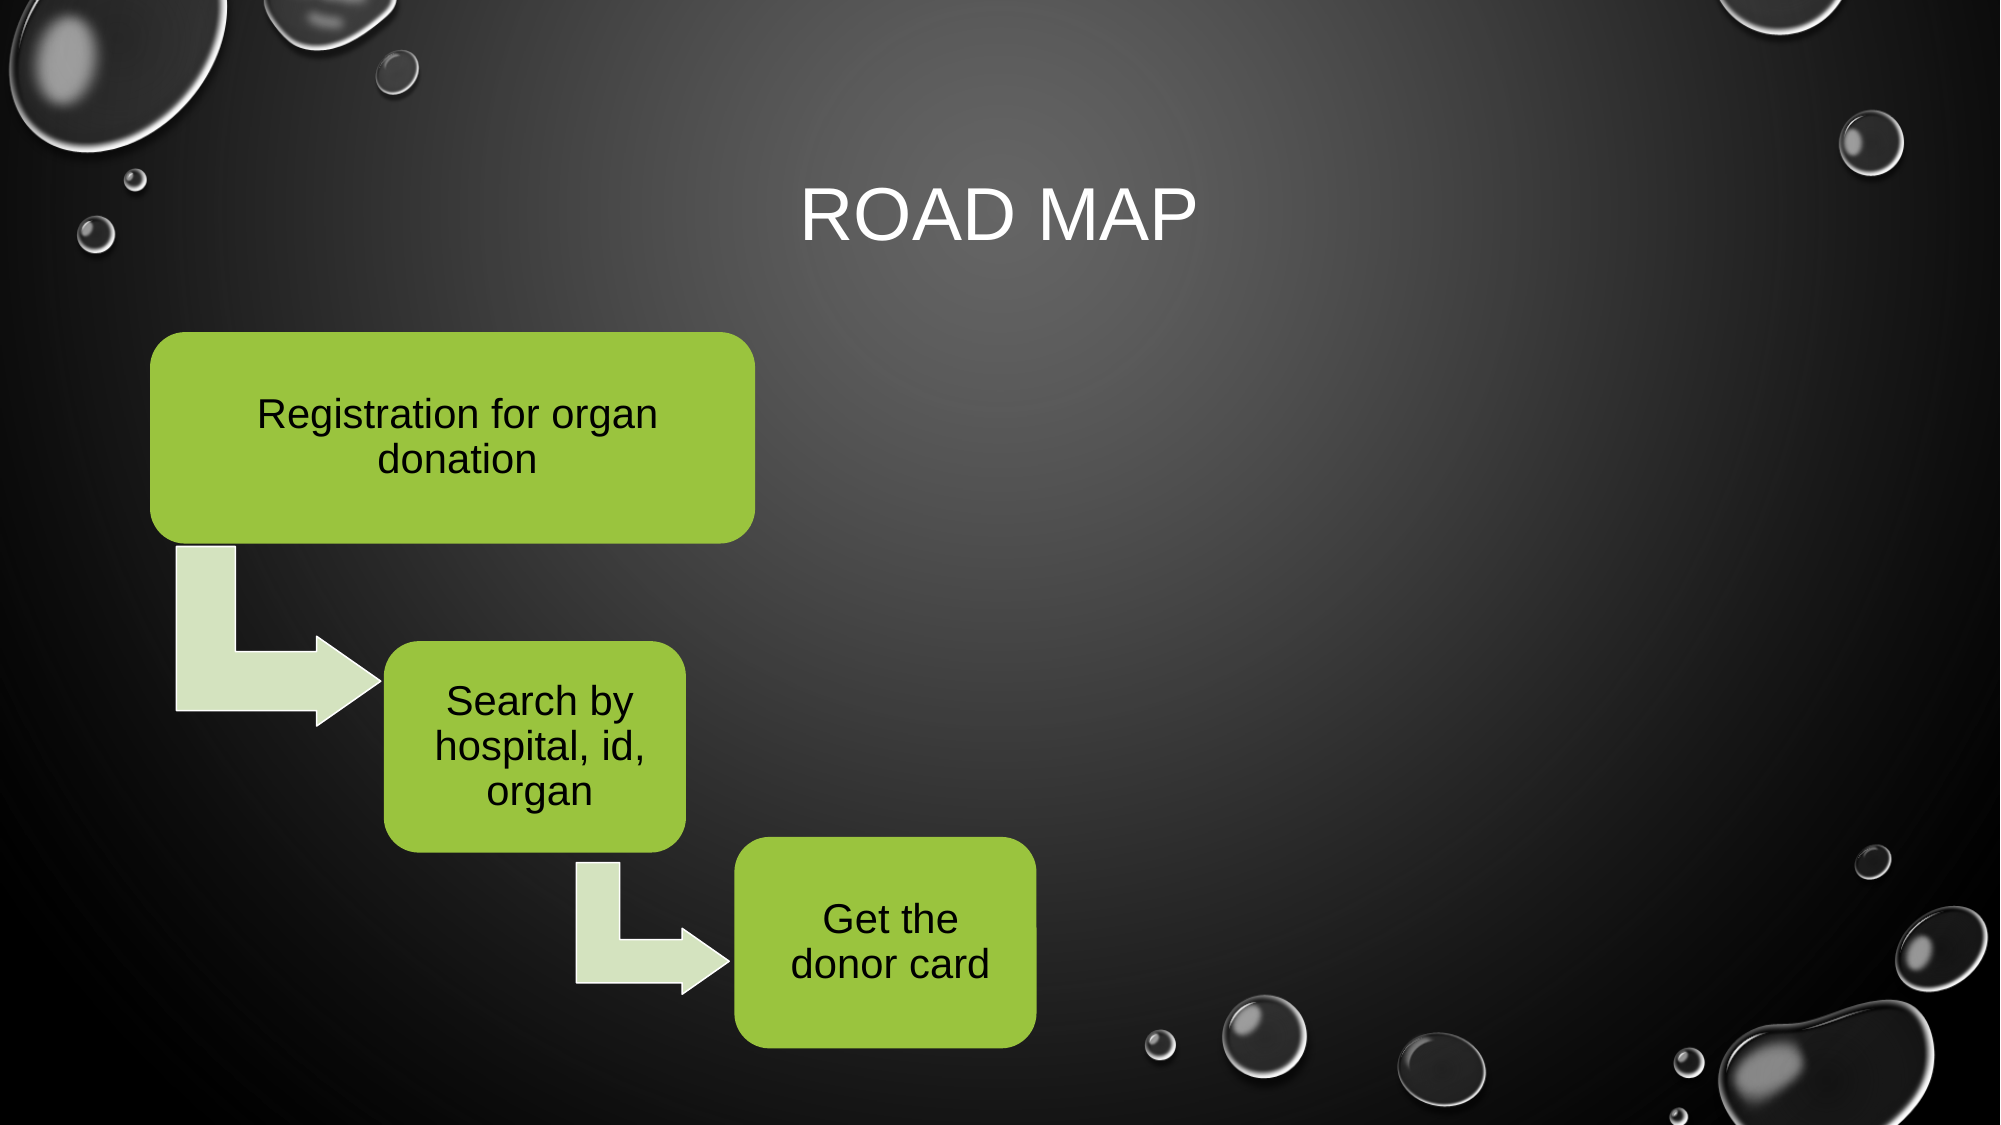

# Road map
Registration for organ donation
Search by hospital, id, organ

Get the donor card